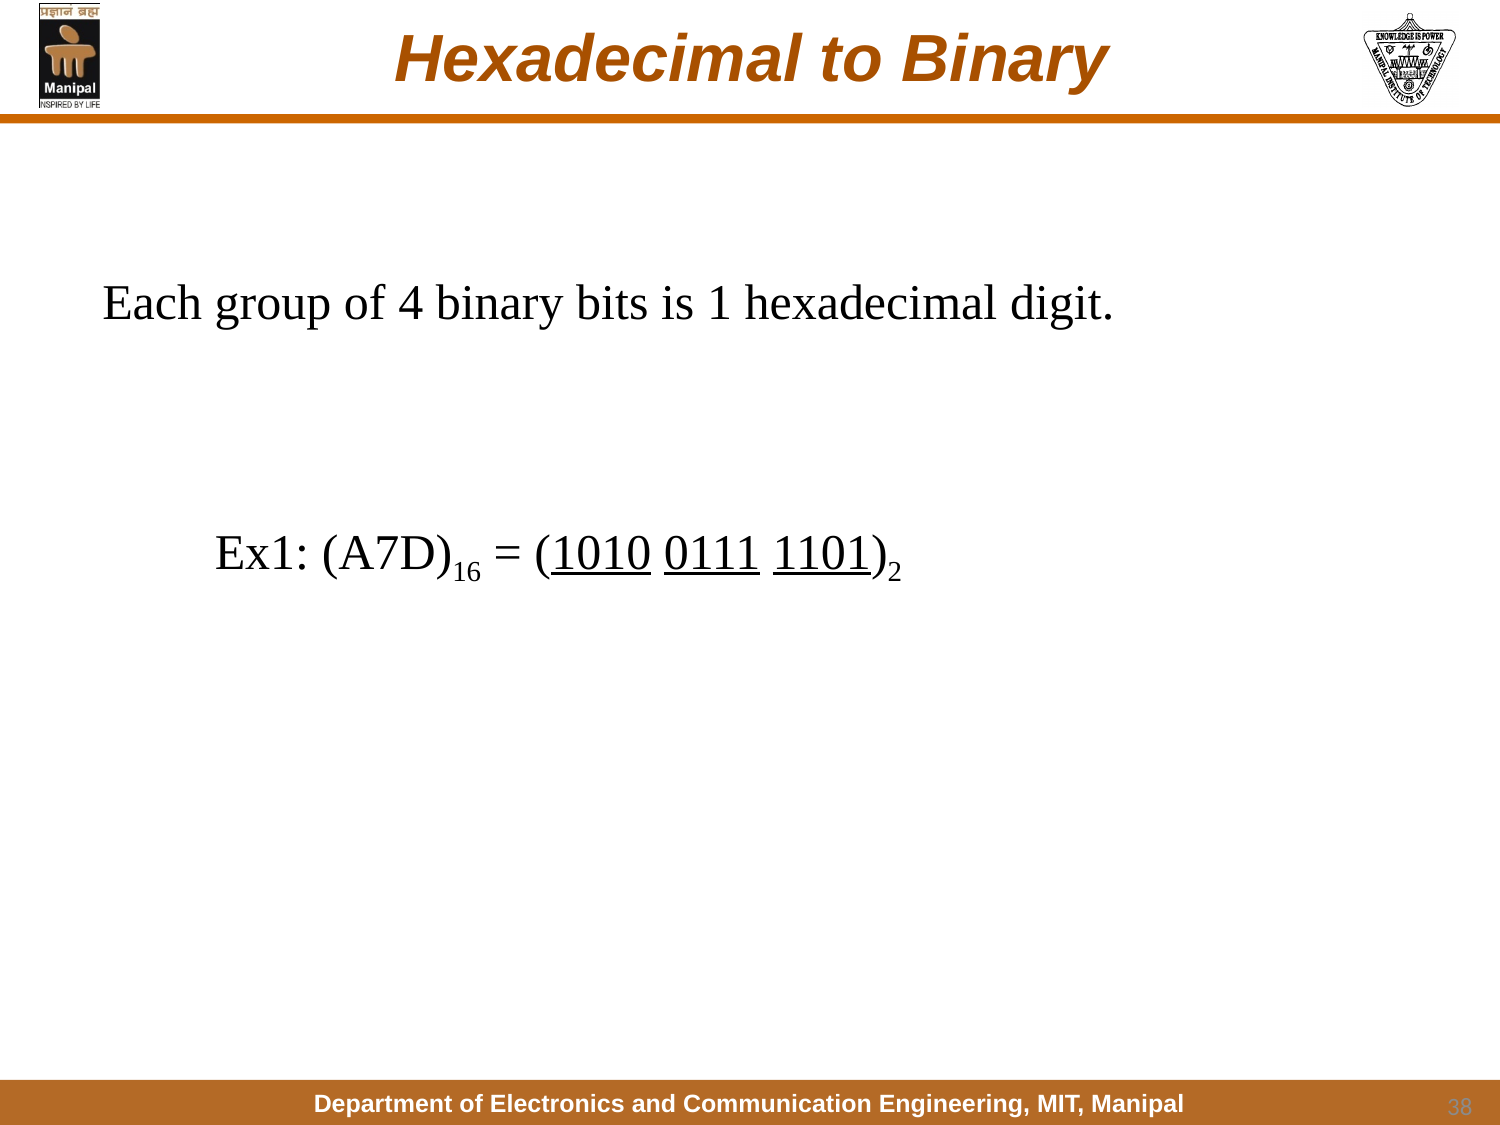

# Hexadecimal to Binary
Each group of 4 binary bits is 1 hexadecimal digit.
Ex1: (A7D)16 = (1010 0111 1101)2
38